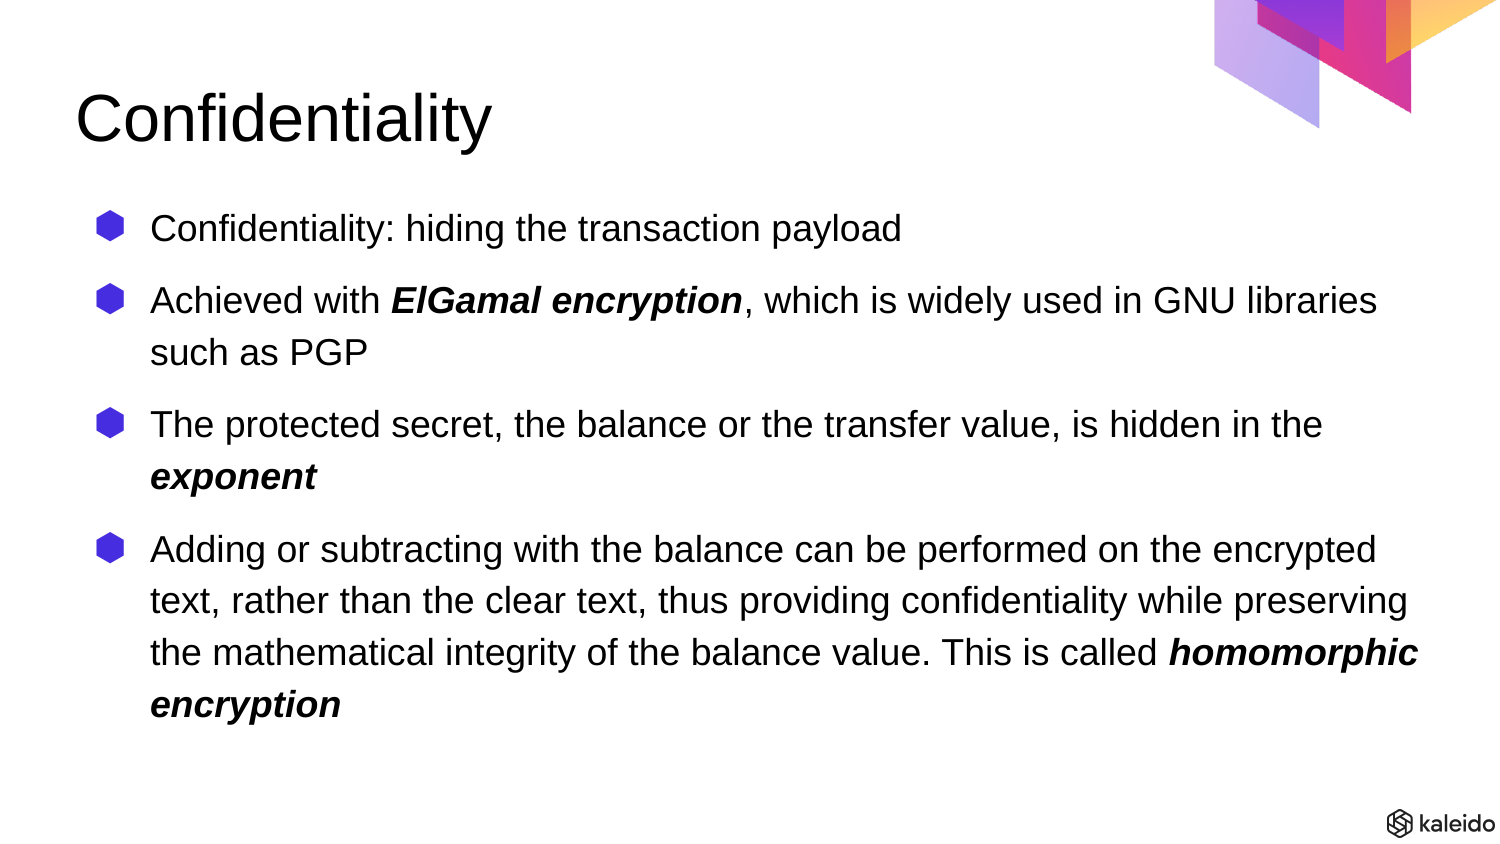

Confidentiality
Confidentiality: hiding the transaction payload
Achieved with ElGamal encryption, which is widely used in GNU libraries such as PGP
The protected secret, the balance or the transfer value, is hidden in the exponent
Adding or subtracting with the balance can be performed on the encrypted text, rather than the clear text, thus providing confidentiality while preserving the mathematical integrity of the balance value. This is called homomorphic encryption